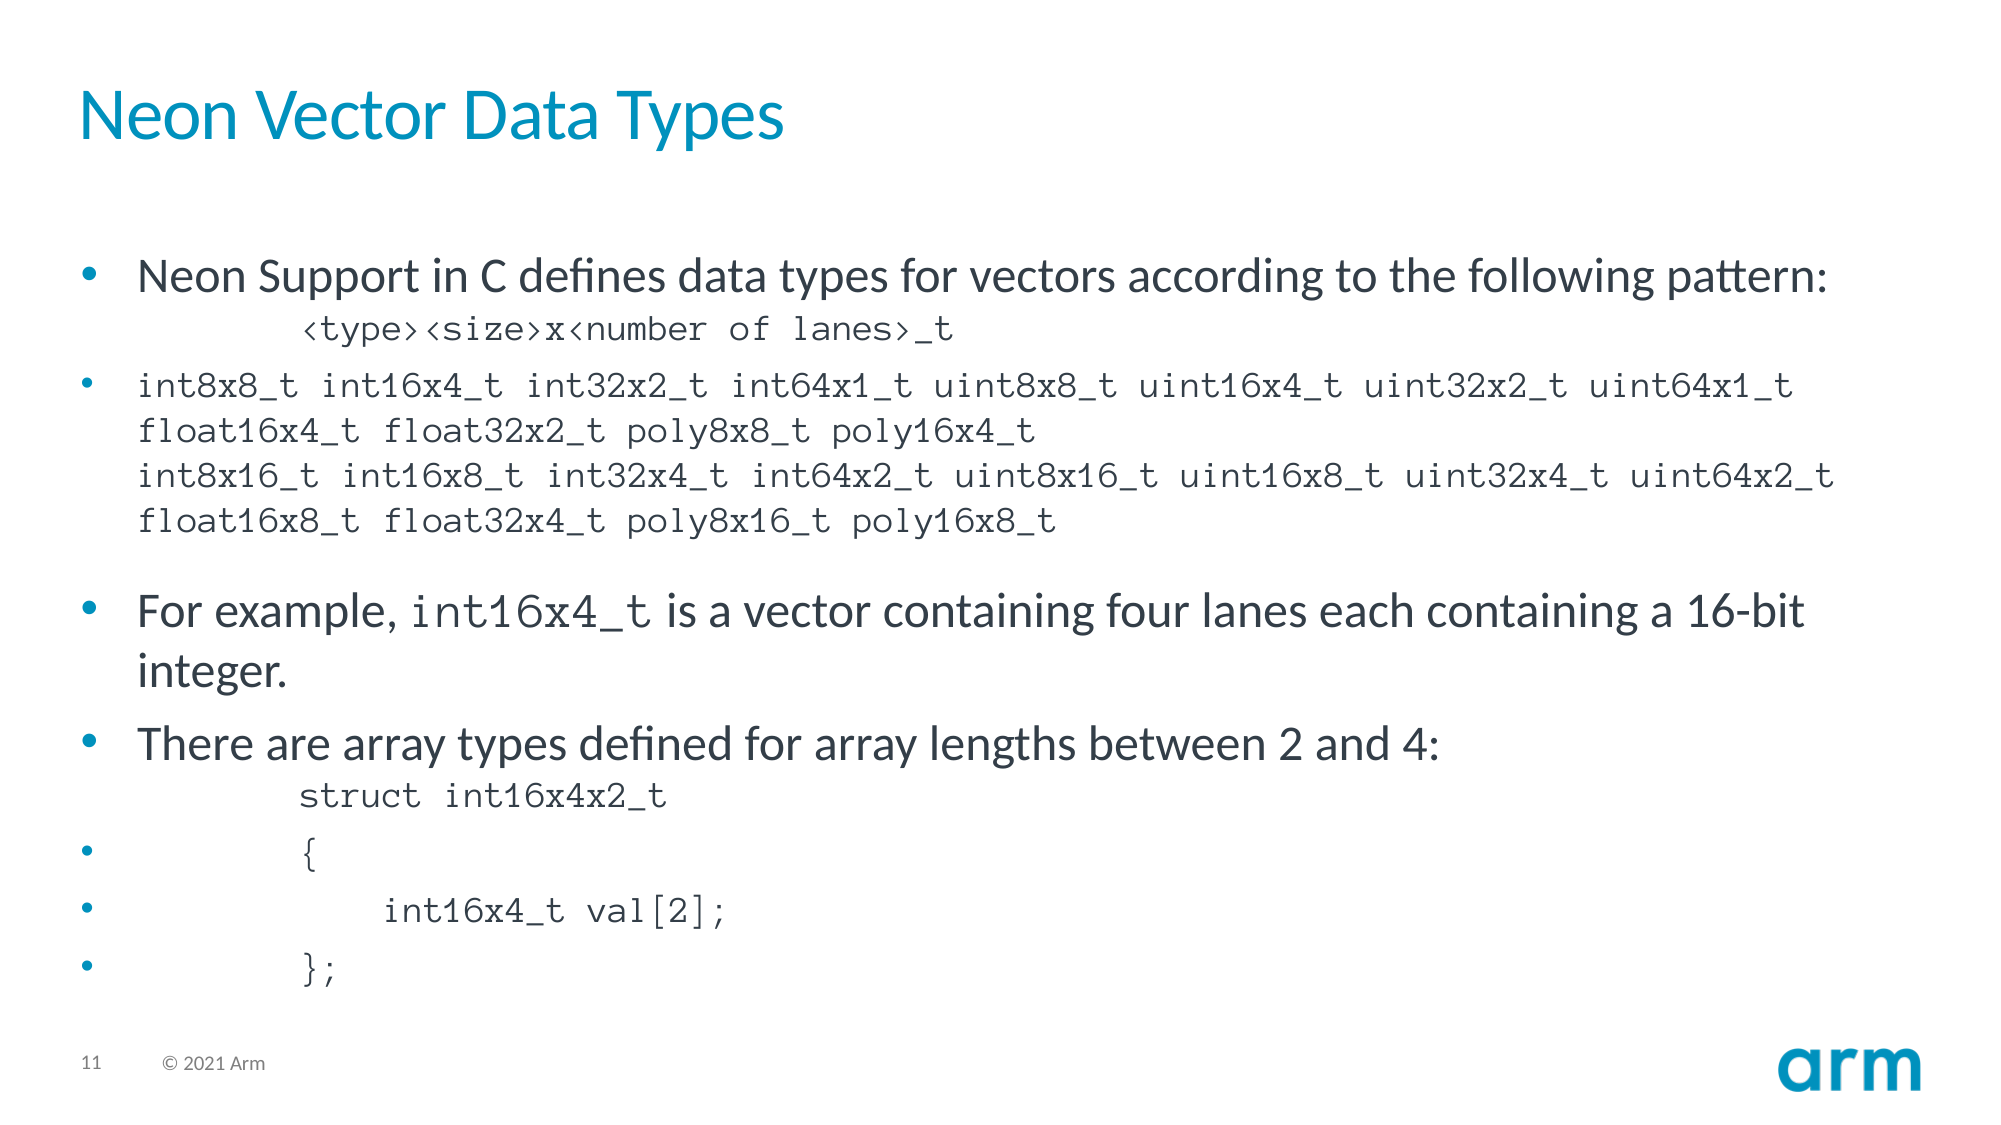

# Neon Vector Data Types
Neon Support in C defines data types for vectors according to the following pattern:
        <type><size>x<number of lanes>_t
int8x8_t int16x4_t int32x2_t int64x1_t uint8x8_t uint16x4_t uint32x2_t uint64x1_t
float16x4_t float32x2_t poly8x8_t poly16x4_t
int8x16_t int16x8_t int32x4_t int64x2_t uint8x16_t uint16x8_t uint32x4_t uint64x2_t
float16x8_t float32x4_t poly8x16_t poly16x8_t
For example, int16x4_t is a vector containing four lanes each containing a 16-bit integer.
There are array types defined for array lengths between 2 and 4:
        struct int16x4x2_t
        {
            int16x4_t val[2];
        };